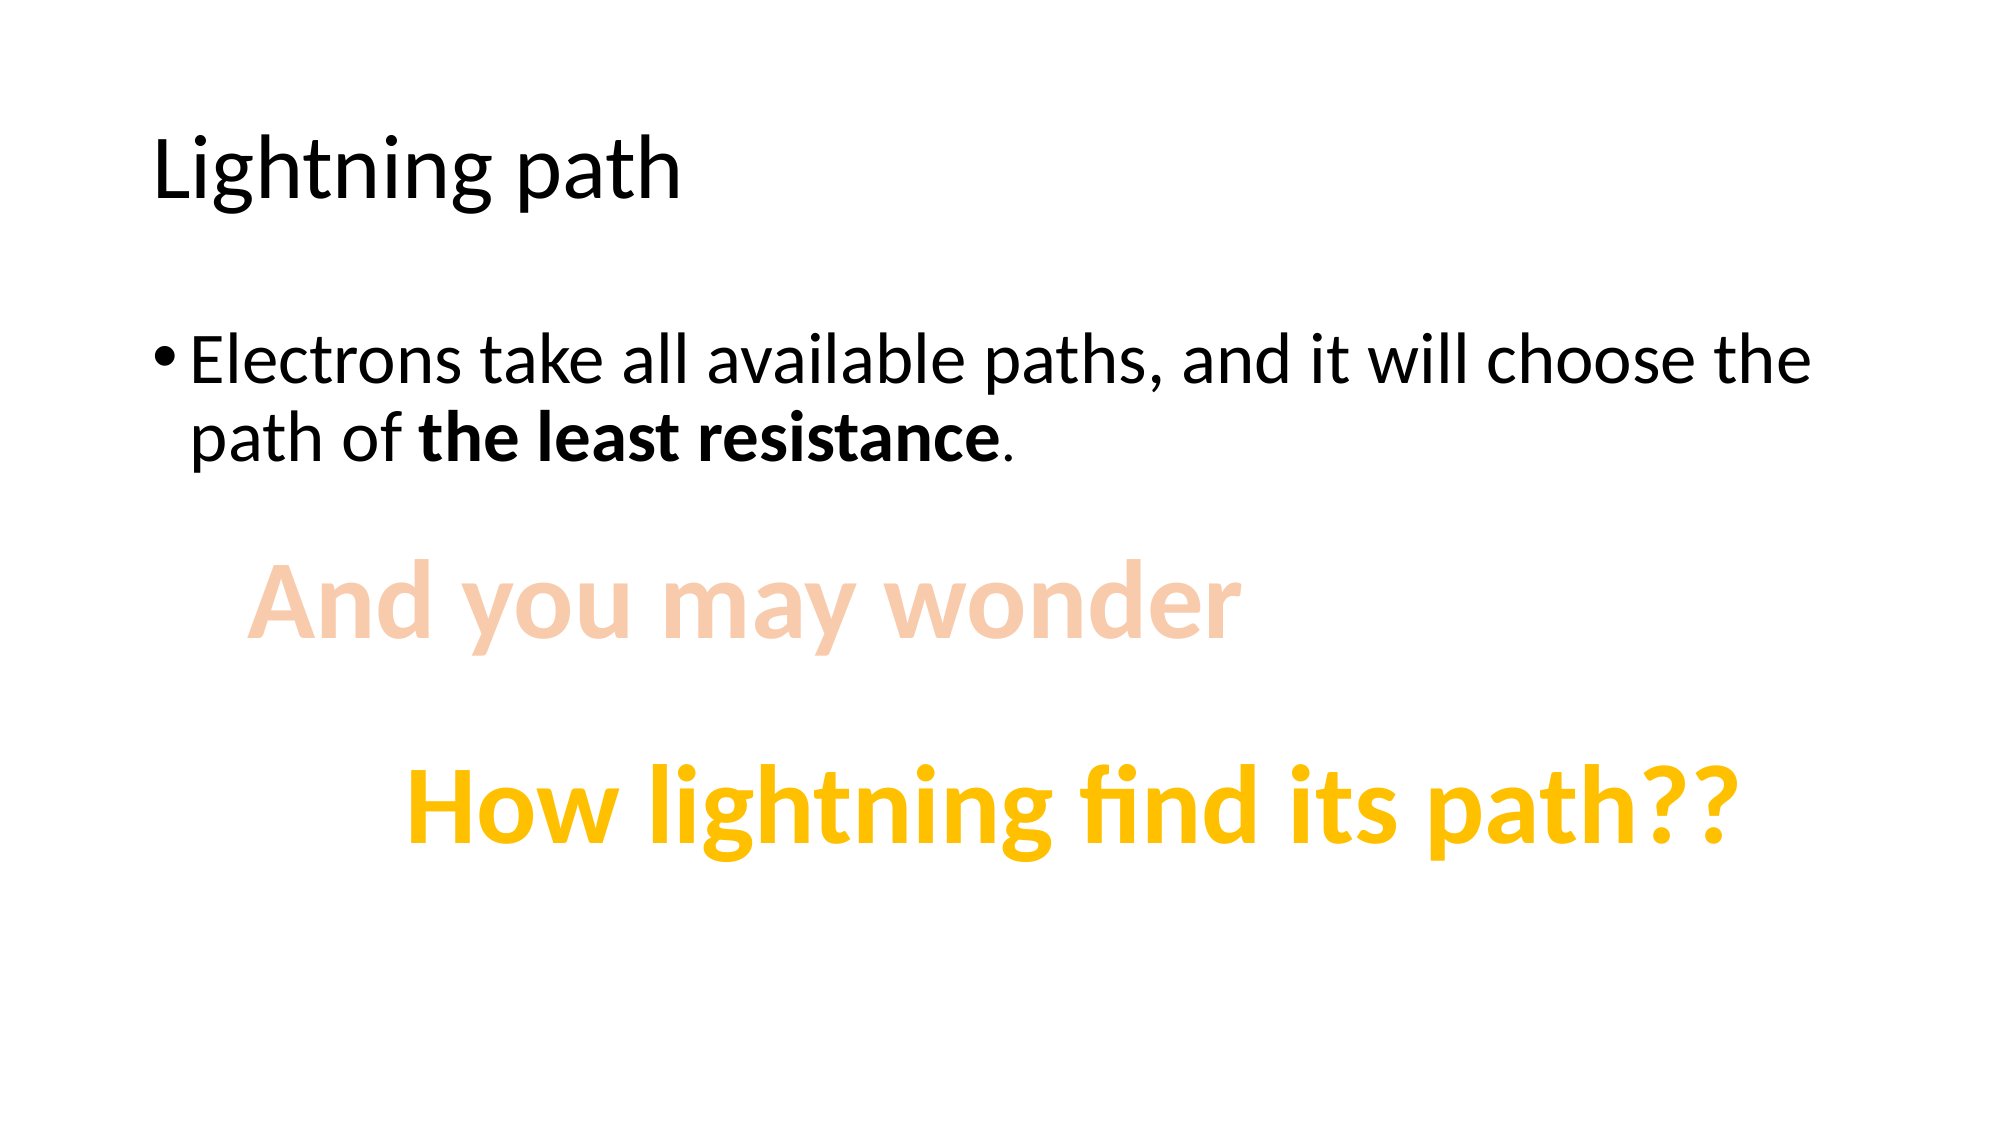

# Lightning path
Electrons take all available paths, and it will choose the path of the least resistance.
And you may wonder
How lightning find its path??